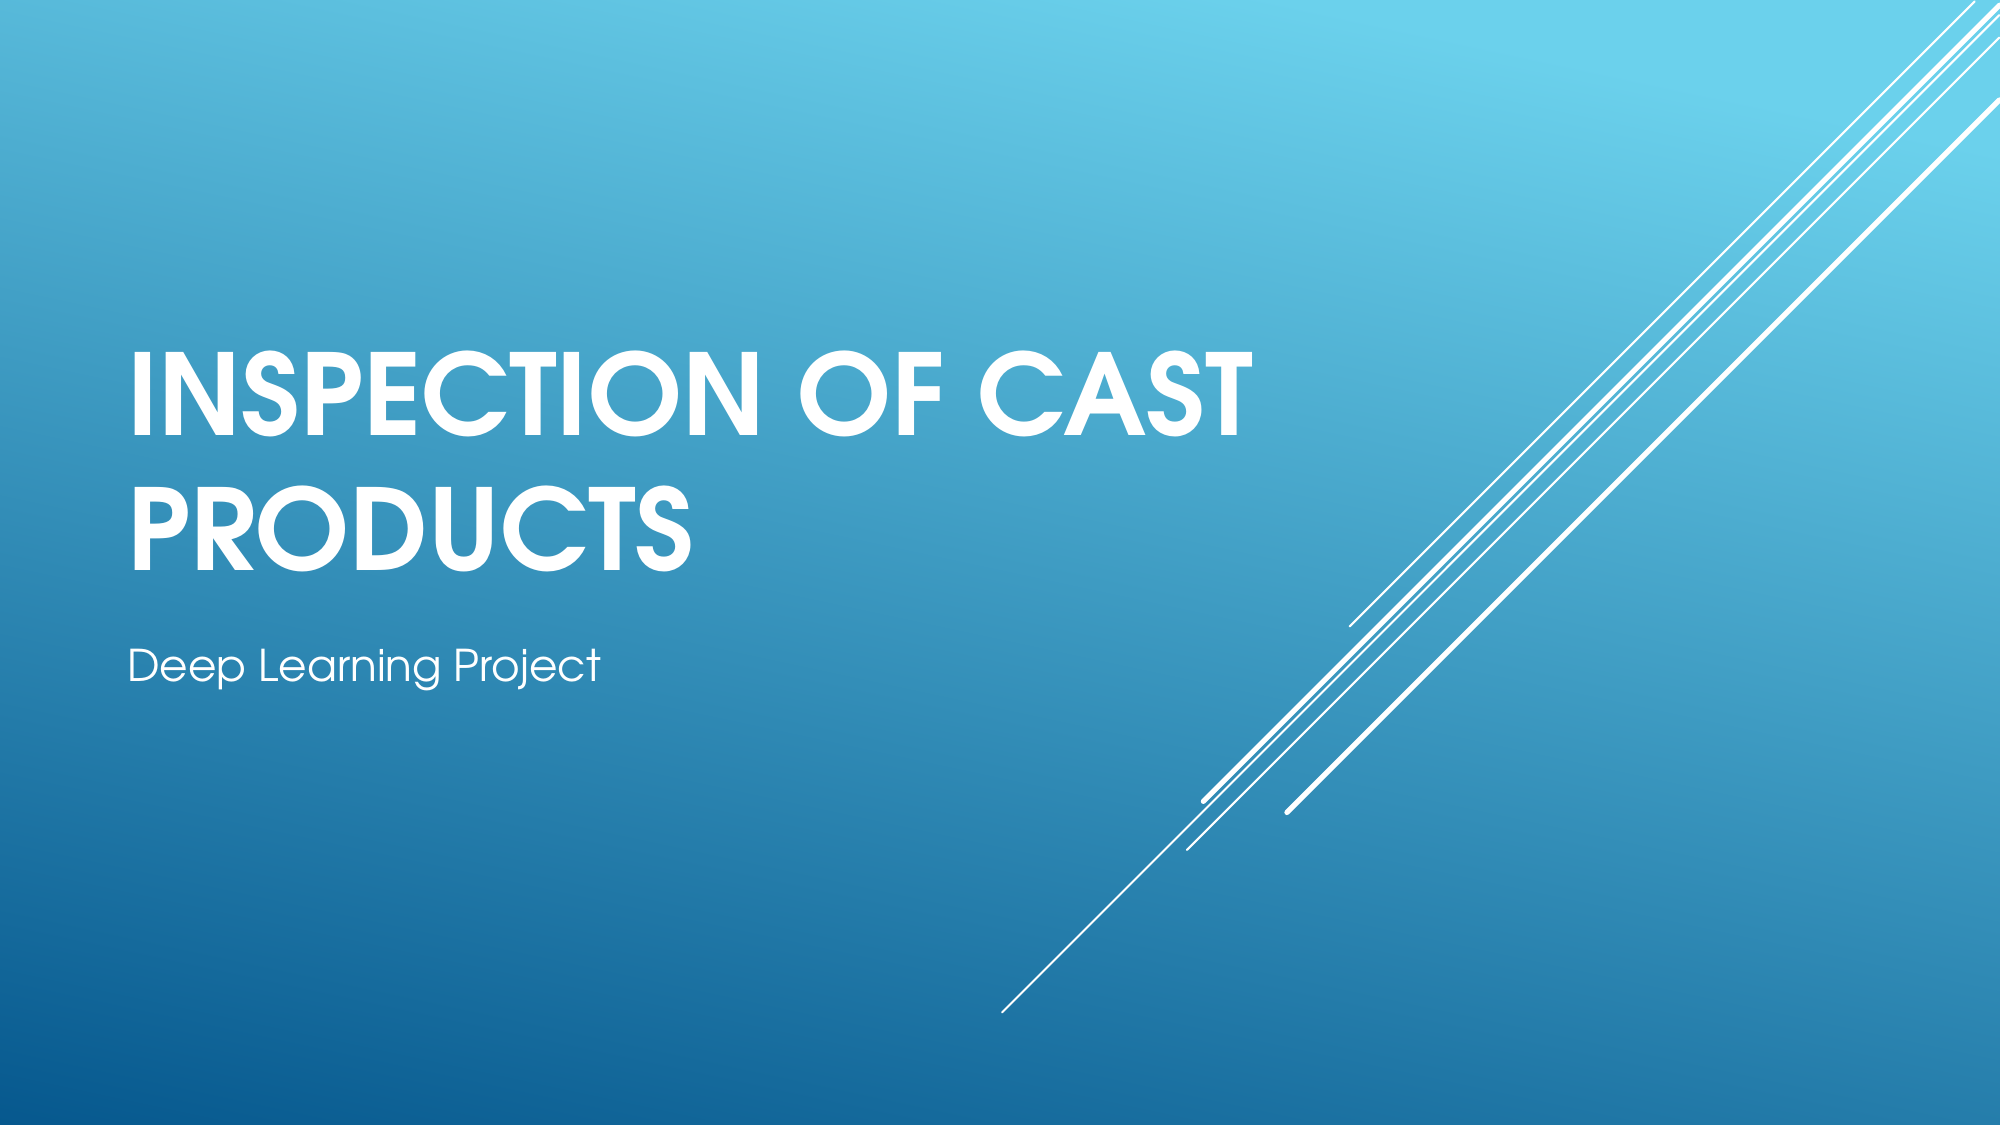

# Inspection of Cast Products
Deep Learning Project